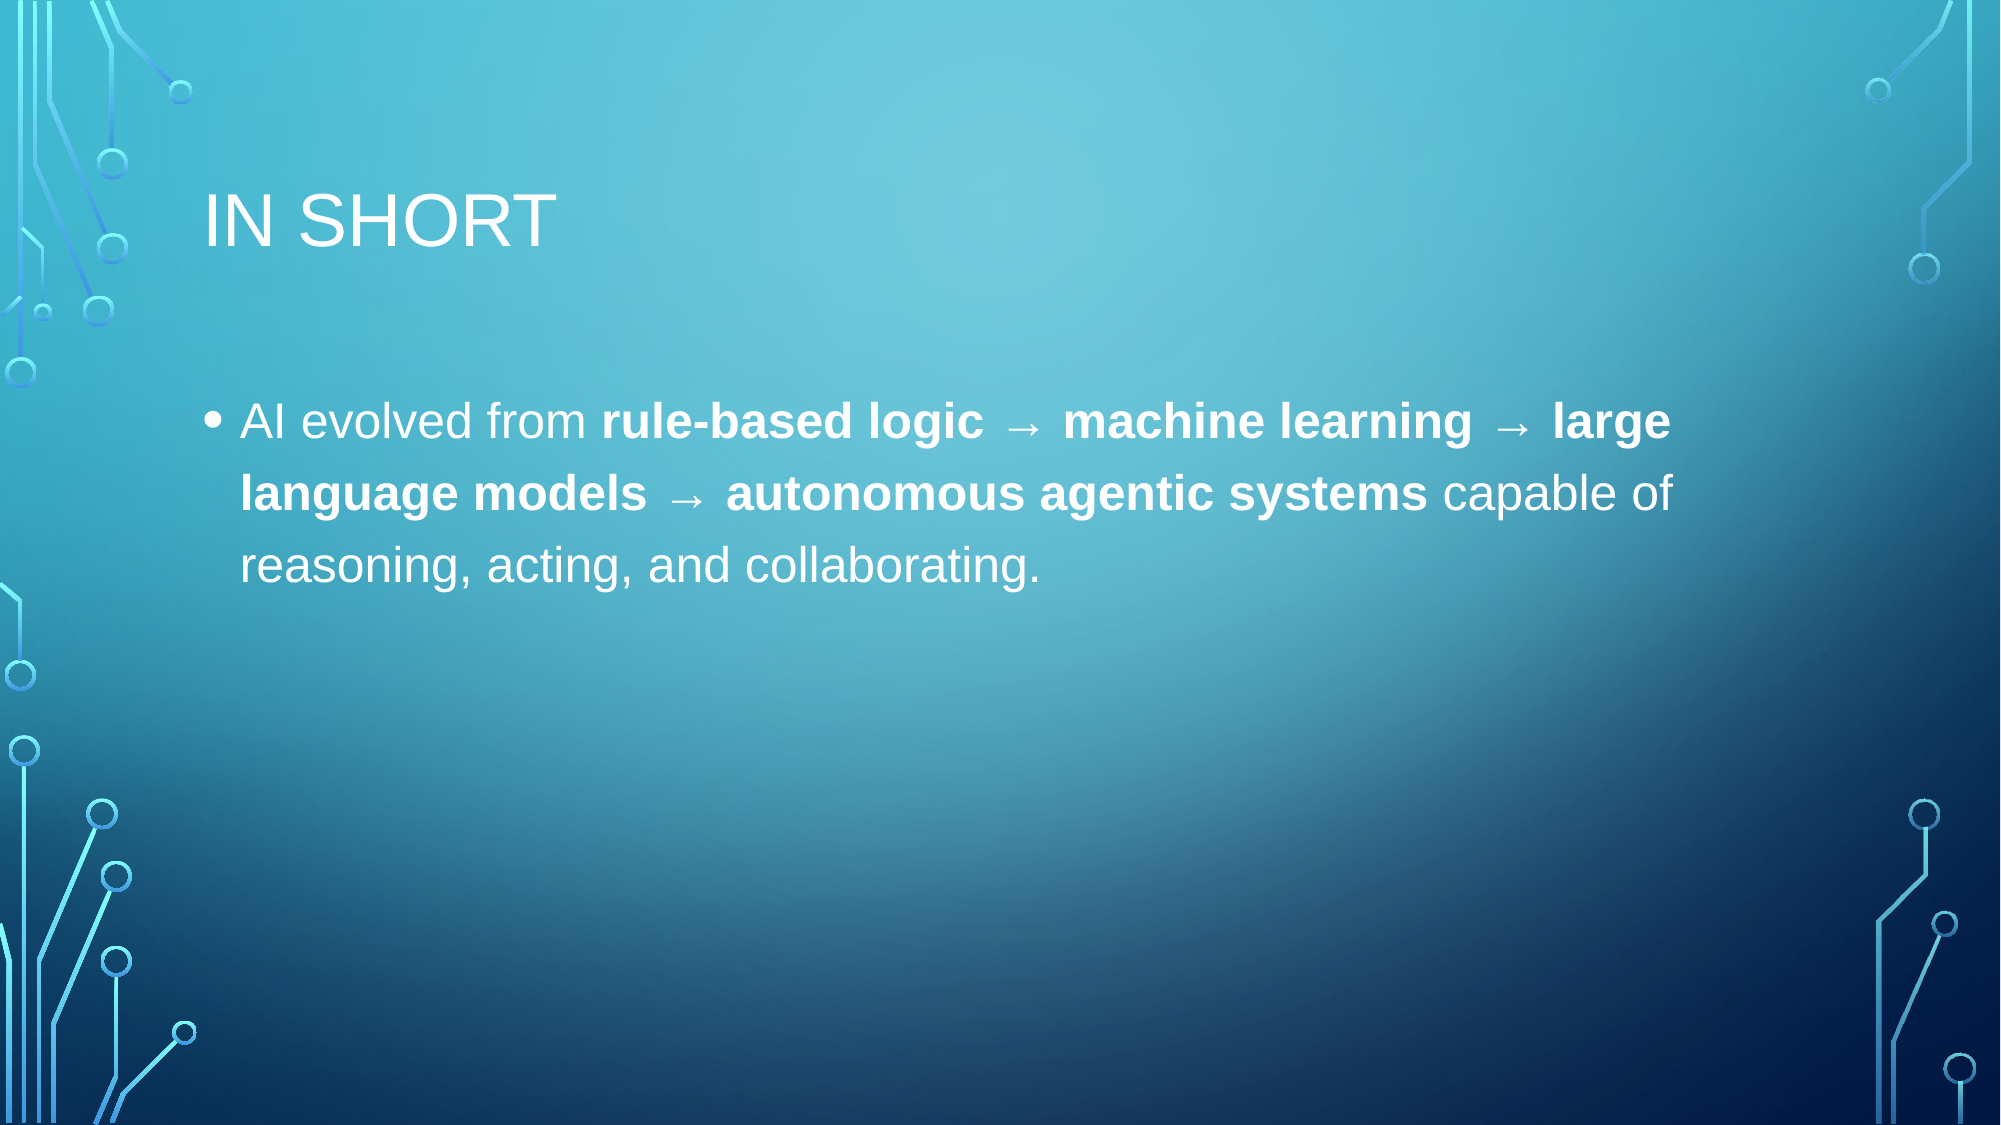

# In short
AI evolved from rule-based logic → machine learning → large language models → autonomous agentic systems capable of reasoning, acting, and collaborating.